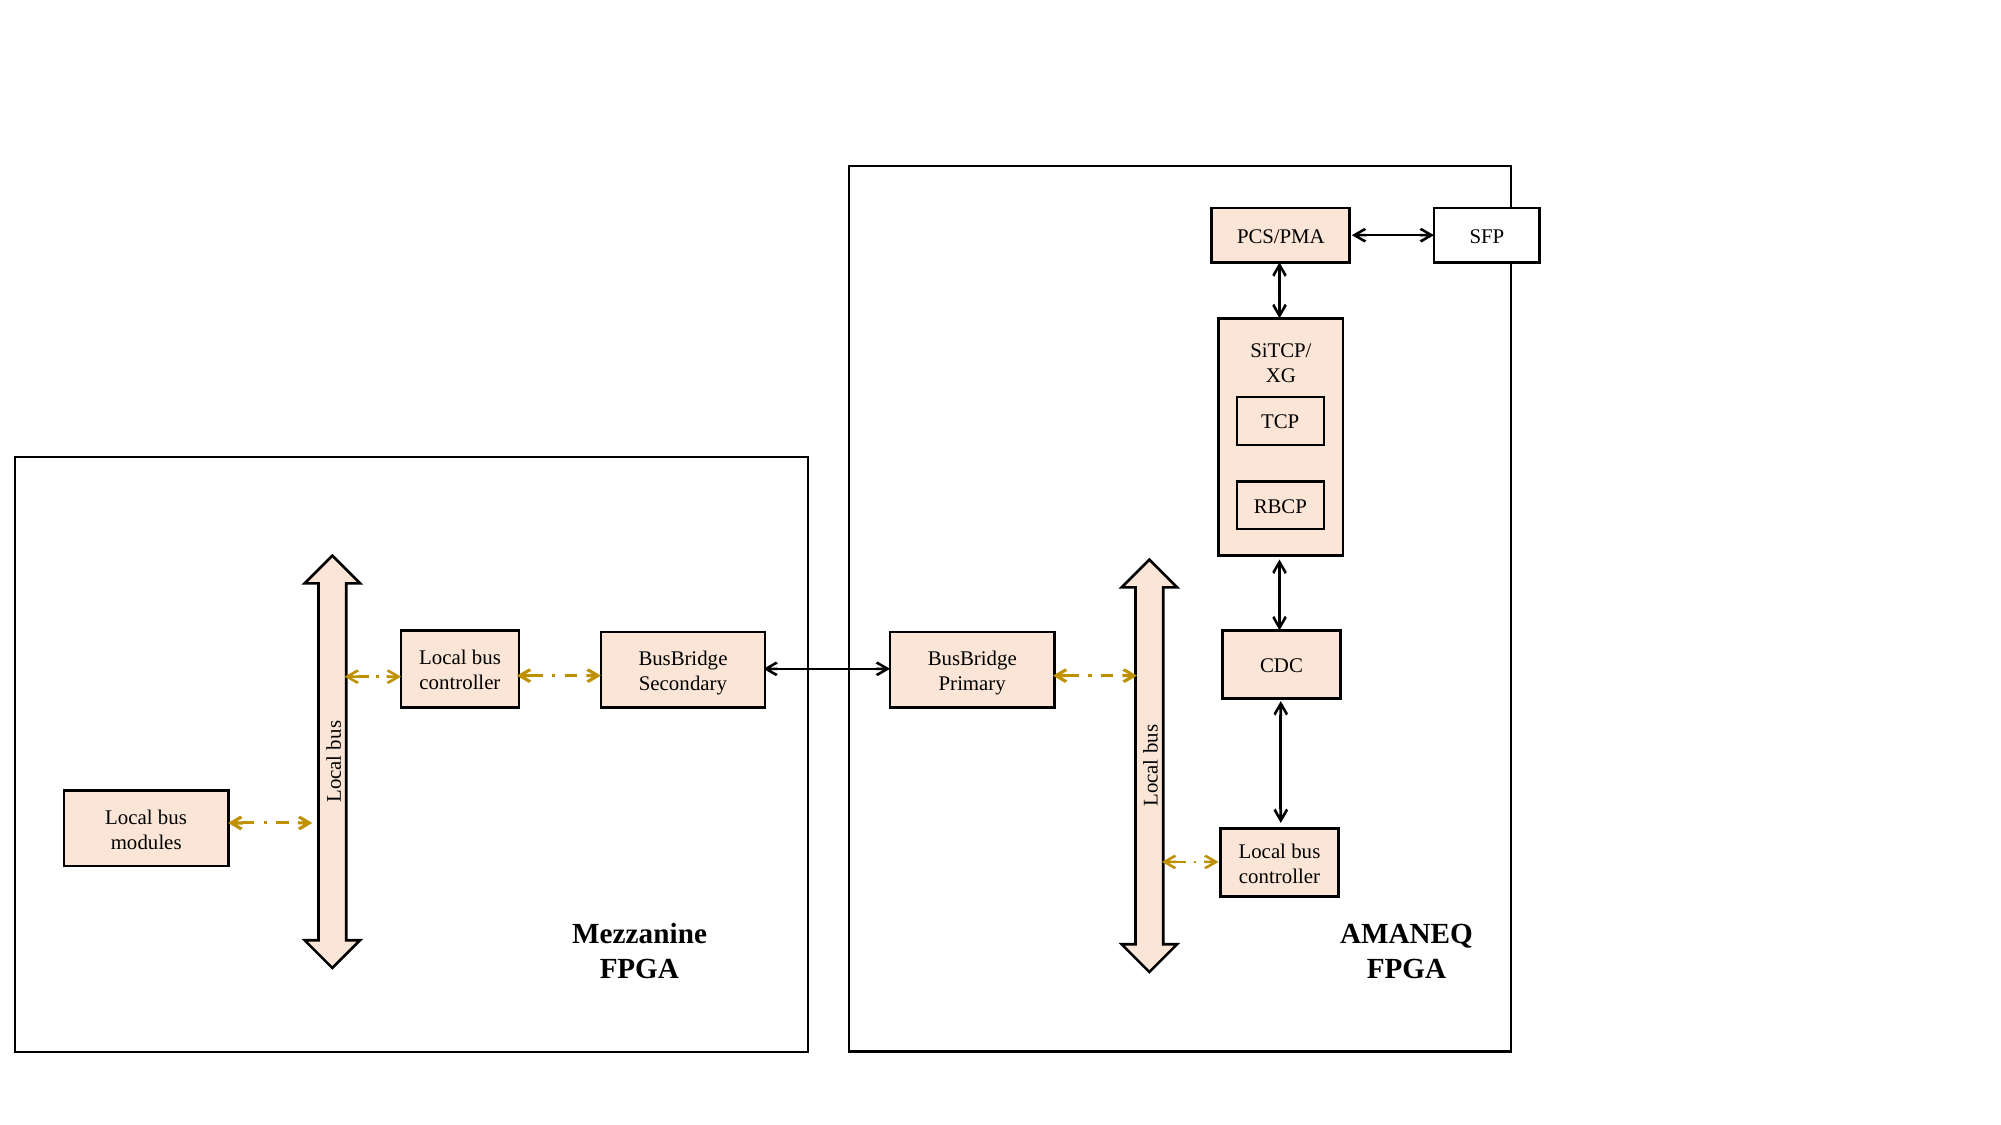

PCS/PMA
SFP

SiTCP/XG
TCP

RBCP
Local bus
Local bus
Local bus
controller
CDC
BusBridge
Secondary
BusBridge
Primary
Local bus
modules
Local bus
controller
Mezzanine
FPGA
AMANEQ
FPGA